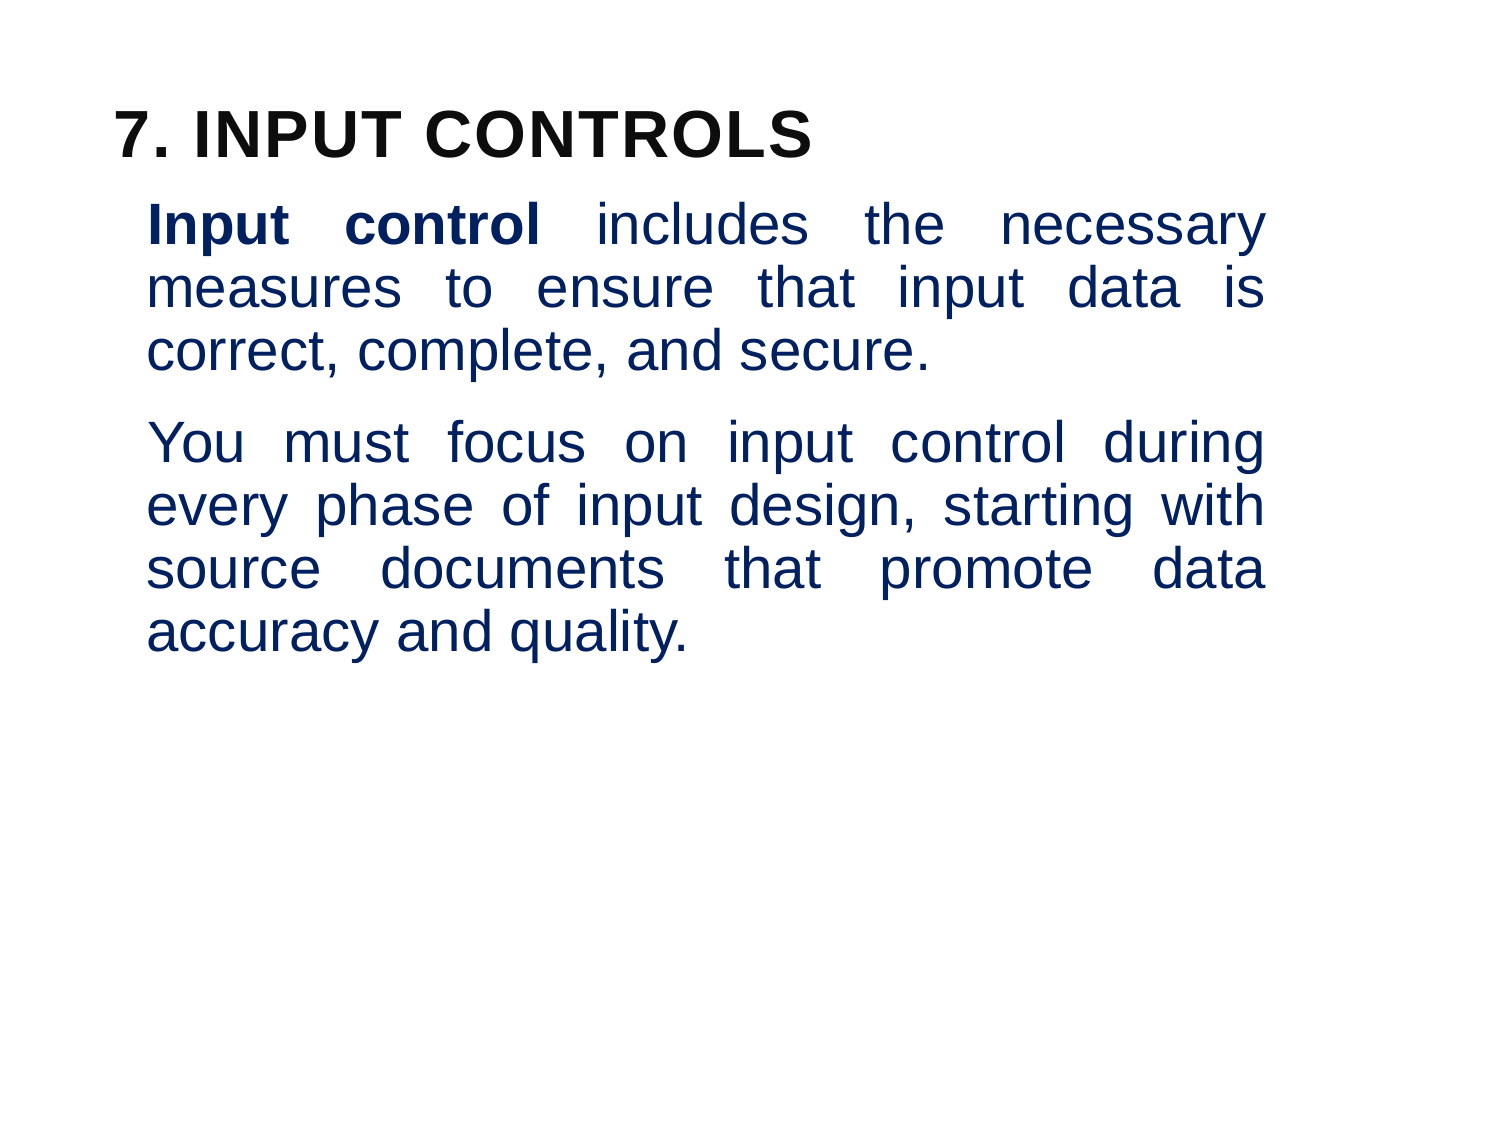

# 7. Input Controls
Input control includes the necessary measures to ensure that input data is correct, complete, and secure.
You must focus on input control during every phase of input design, starting with source documents that promote data accuracy and quality.